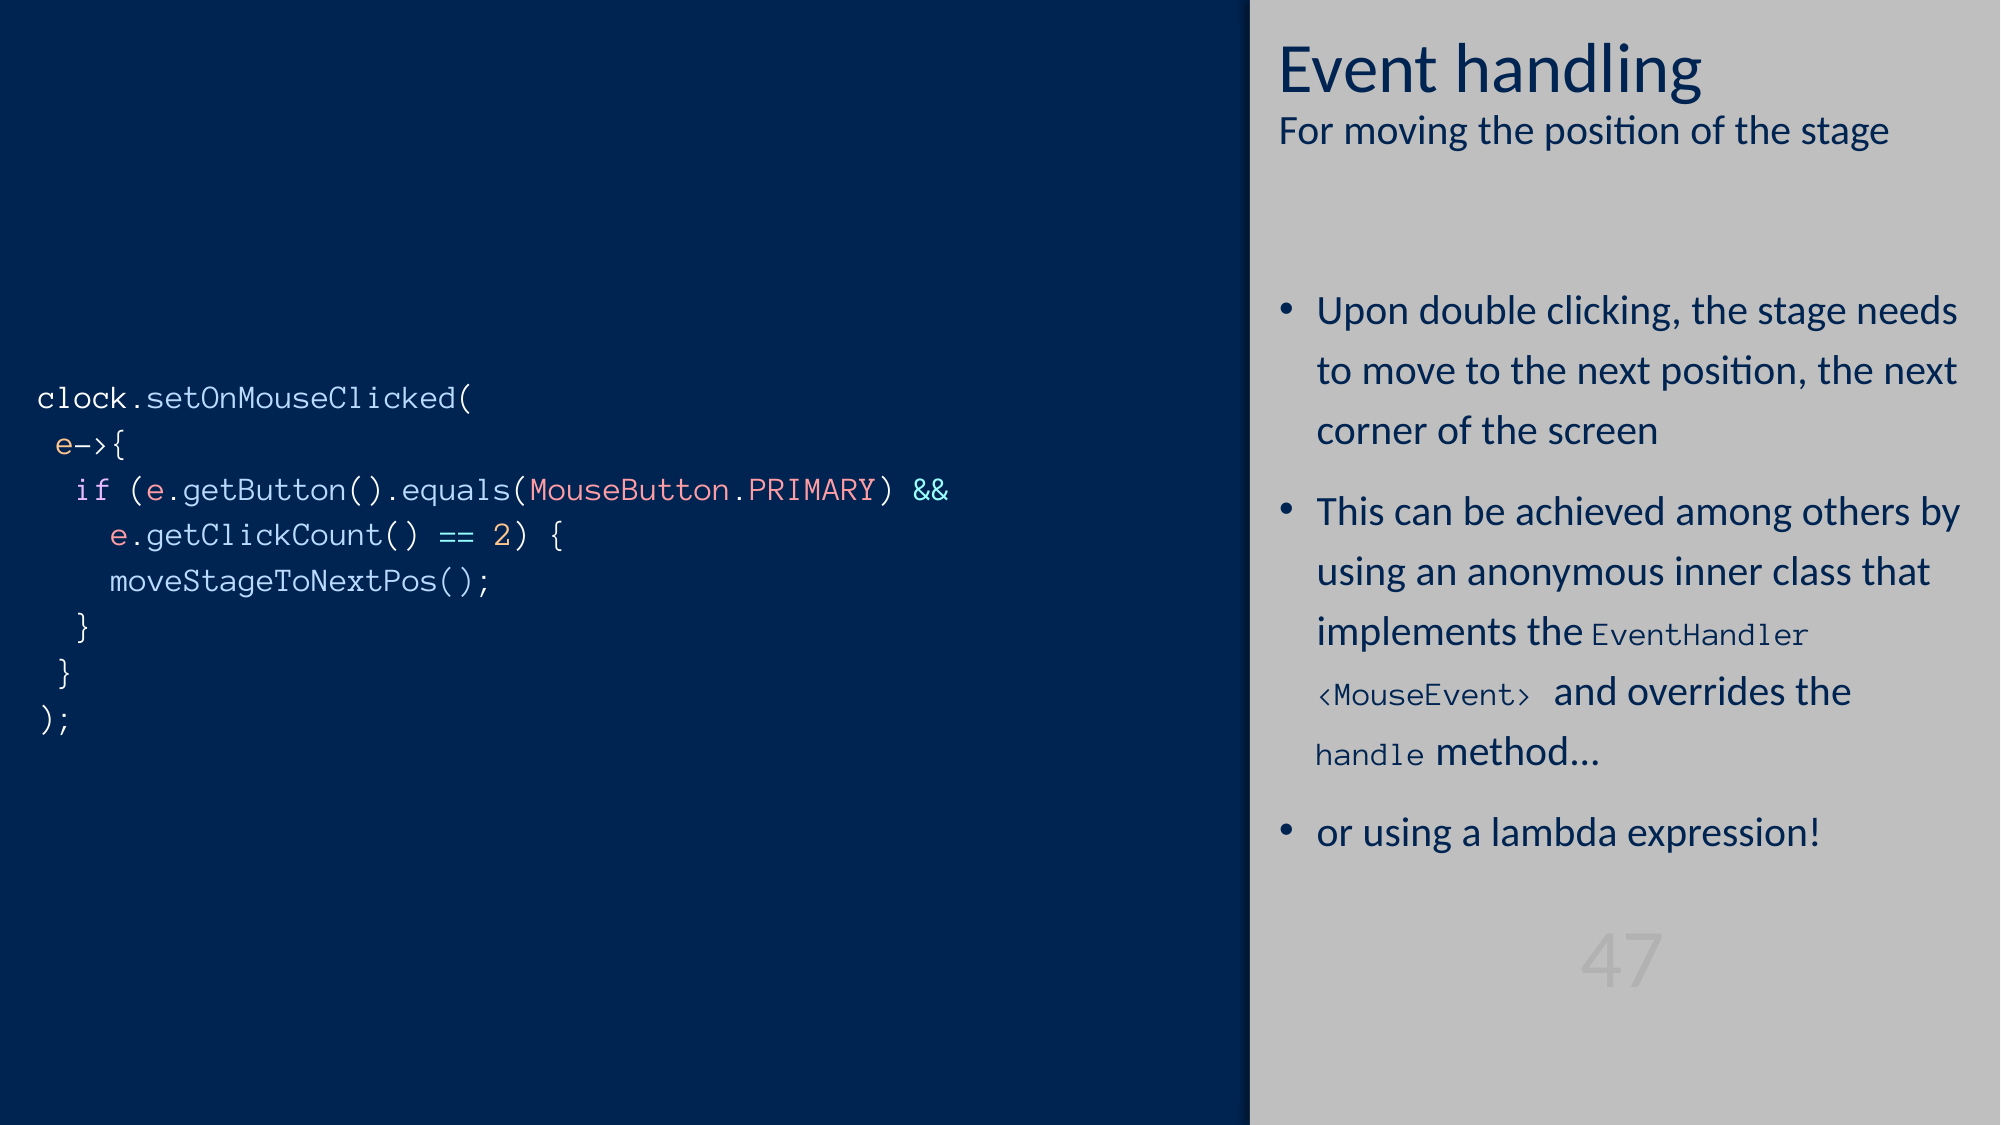

clock.setOnMouseClicked(
 e->{
  if (e.getButton().equals(MouseButton.PRIMARY) &&
    e.getClickCount() == 2) {
    moveStageToNextPos();
  }
 }
);
...
clock.setOnMouseClicked(onDoubleClick());
...
private EventHandler<MouseEvent> onDoubleClick() {
  return new EventHandler<MouseEvent>() {
    @Override
    public void handle(MouseEvent mouseEvent) {
      if (mouseEvent.getButton().equals(MouseButton.PRIMARY) &&
          mouseEvent.getClickCount() == 2) {
            moveStageToNextPos();
      }
    }
  };
}
# Event handling For moving the position of the stage
Upon double clicking, the stage needs to move to the next position, the next corner of the screen
This can be achieved among others by using an anonymous inner class that implements the EventHandler <MouseEvent> and overrides the handle method...
or using a lambda expression!